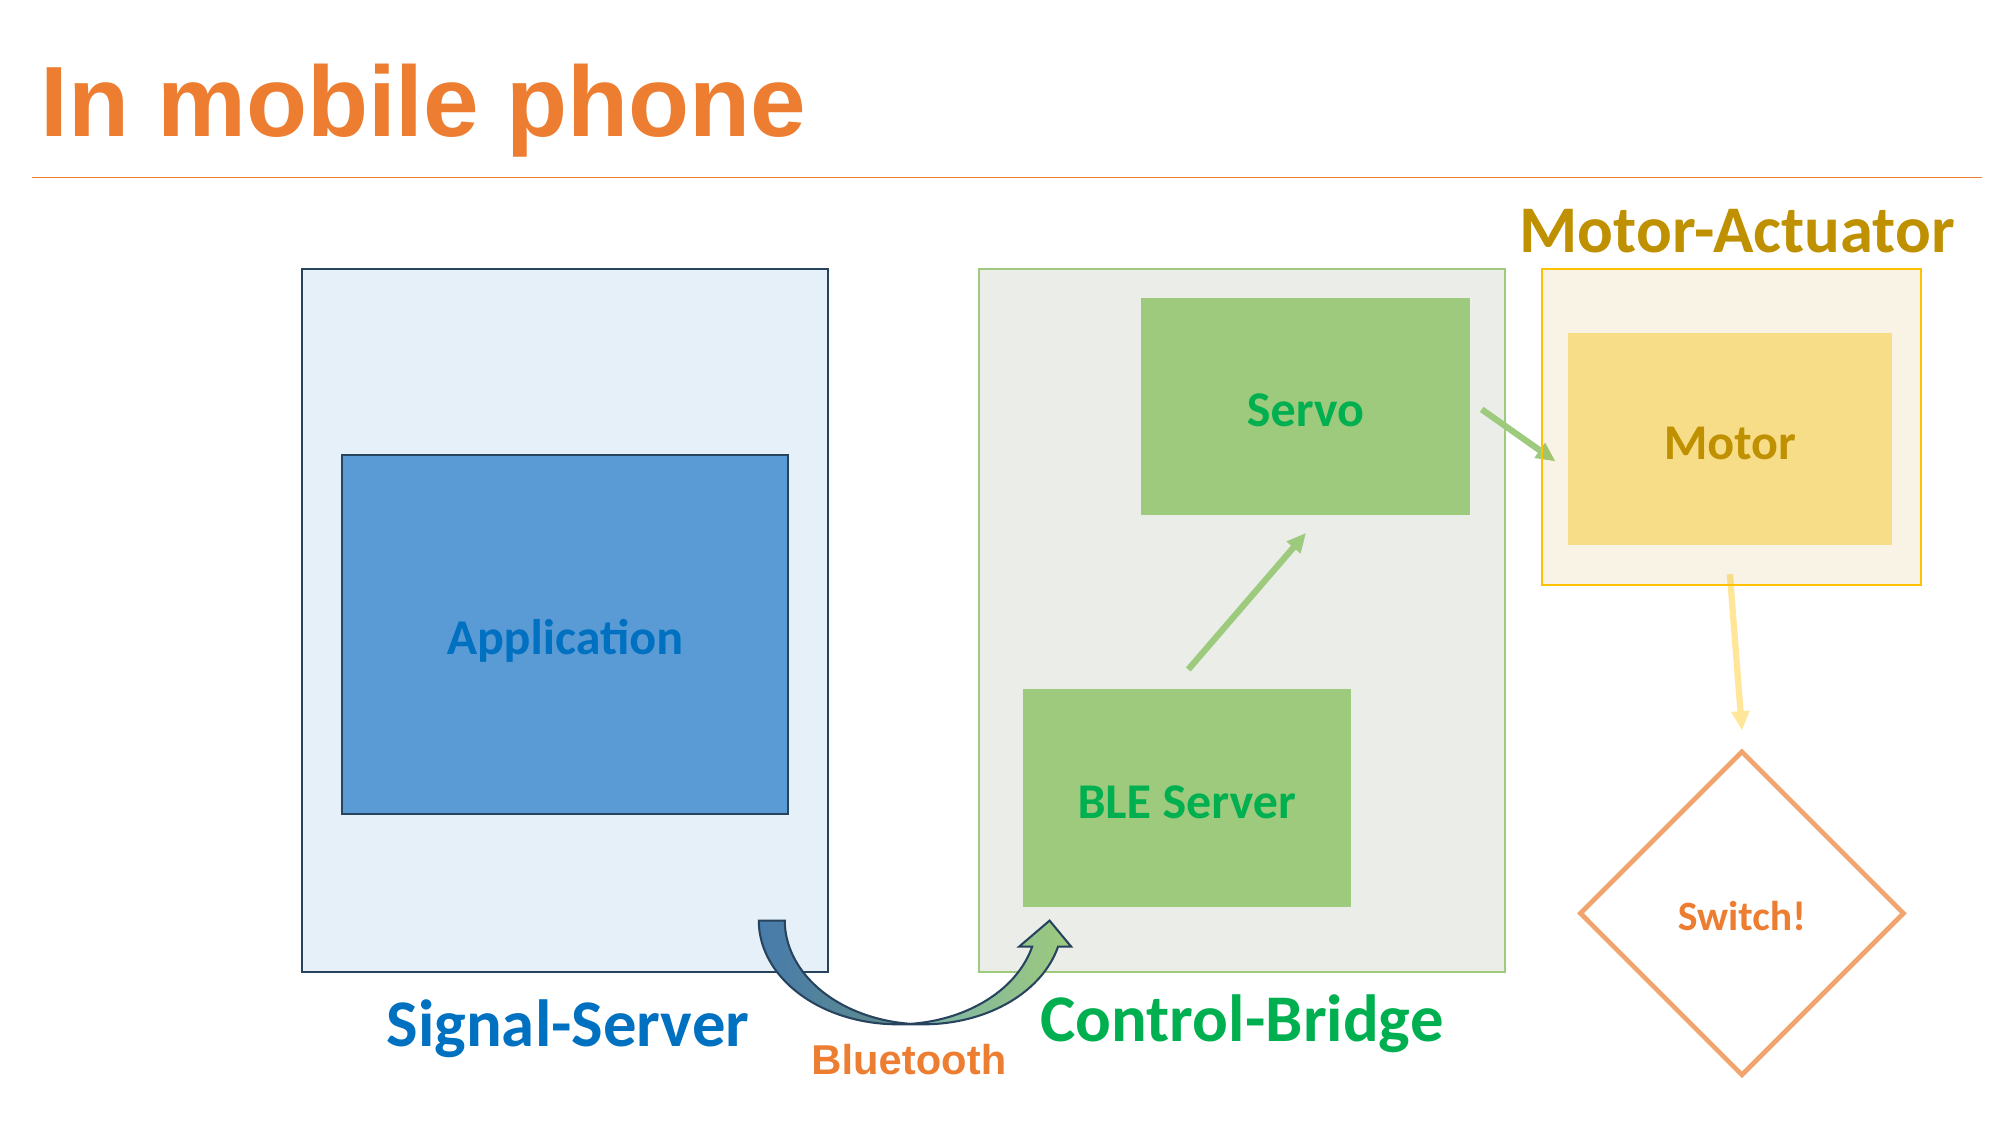

In mobile phone
 Motor-Actuator

Servo
Motor
Application
BLE Server
Switch!

 Control-Bridge
Signal-Server
Bluetooth